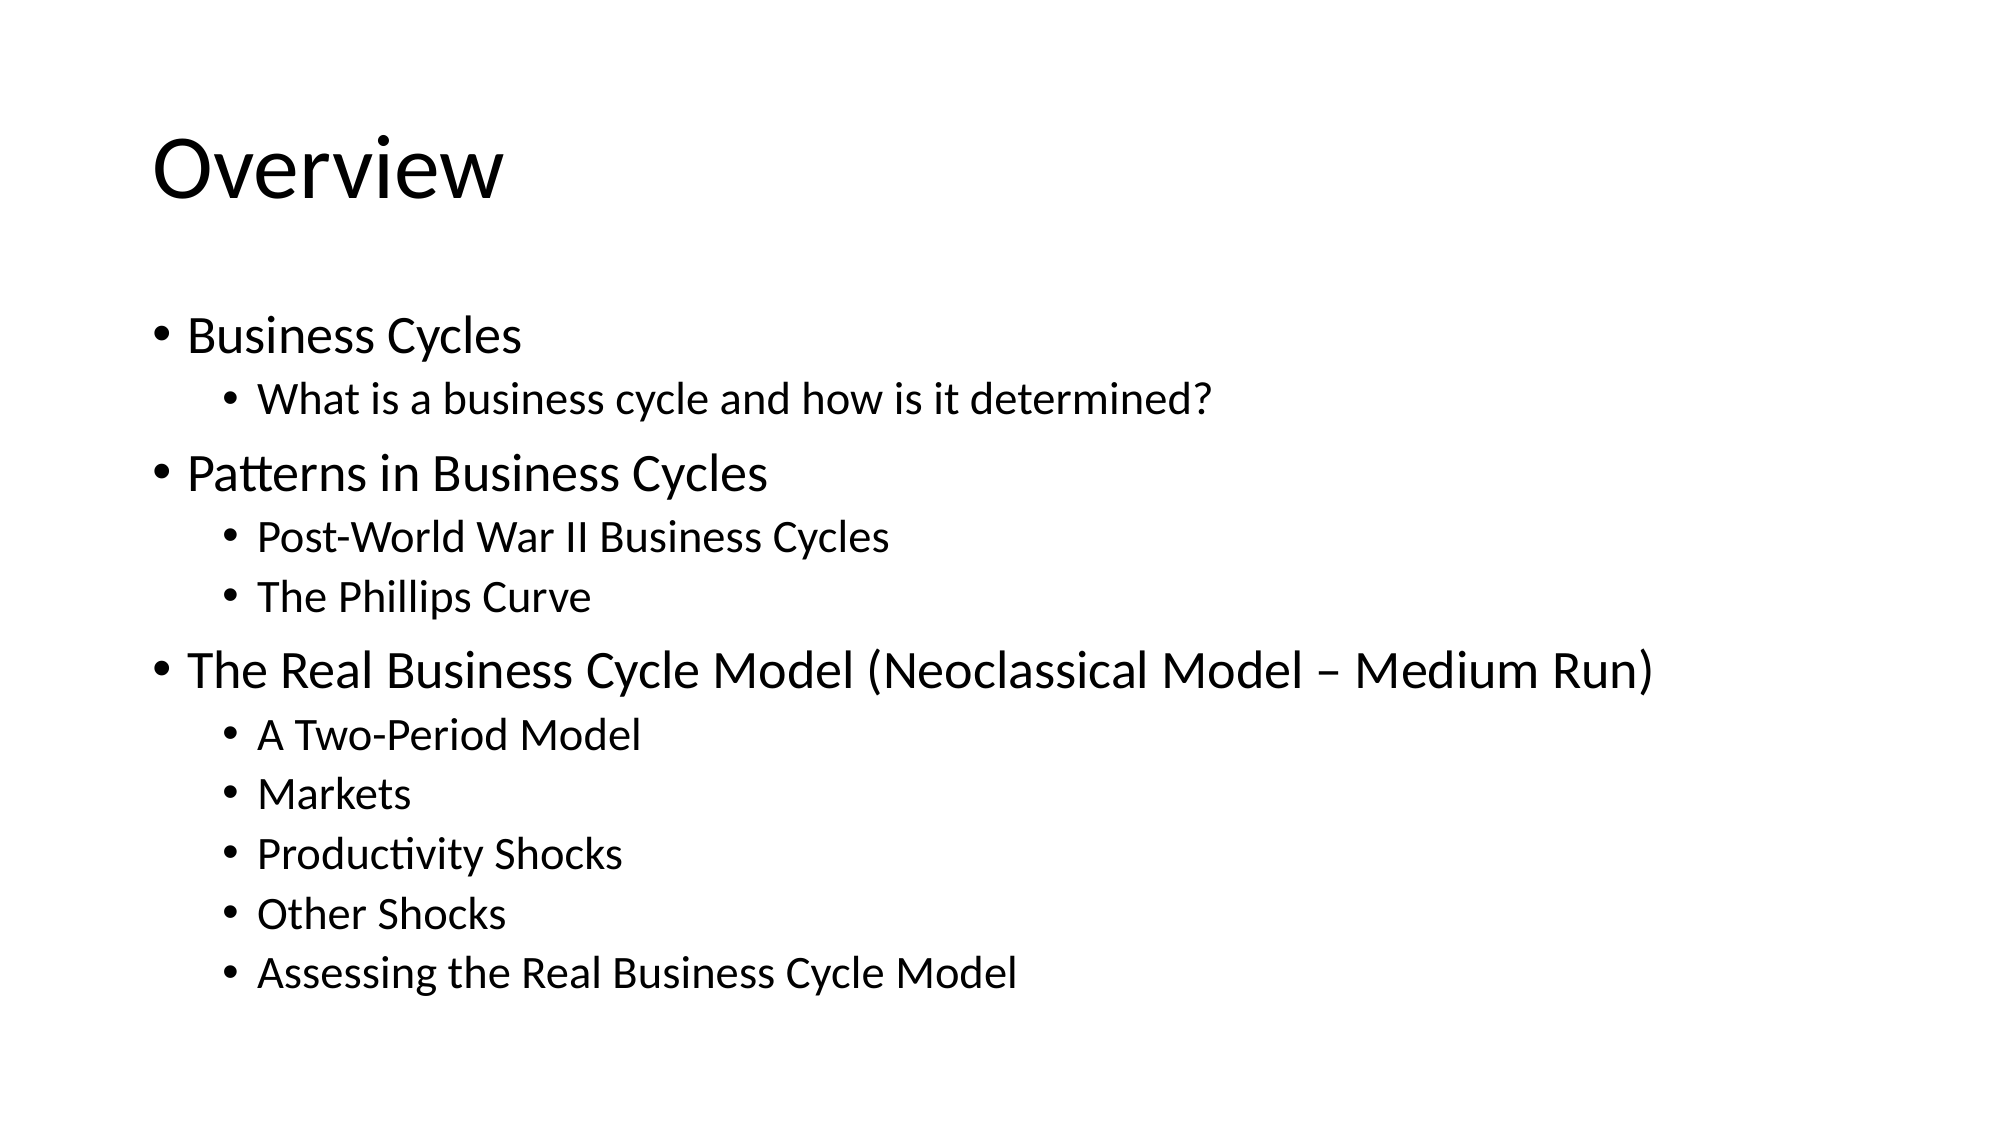

# Overview
Business Cycles
What is a business cycle and how is it determined?
Patterns in Business Cycles
Post-World War II Business Cycles
The Phillips Curve
The Real Business Cycle Model (Neoclassical Model – Medium Run)
A Two-Period Model
Markets
Productivity Shocks
Other Shocks
Assessing the Real Business Cycle Model